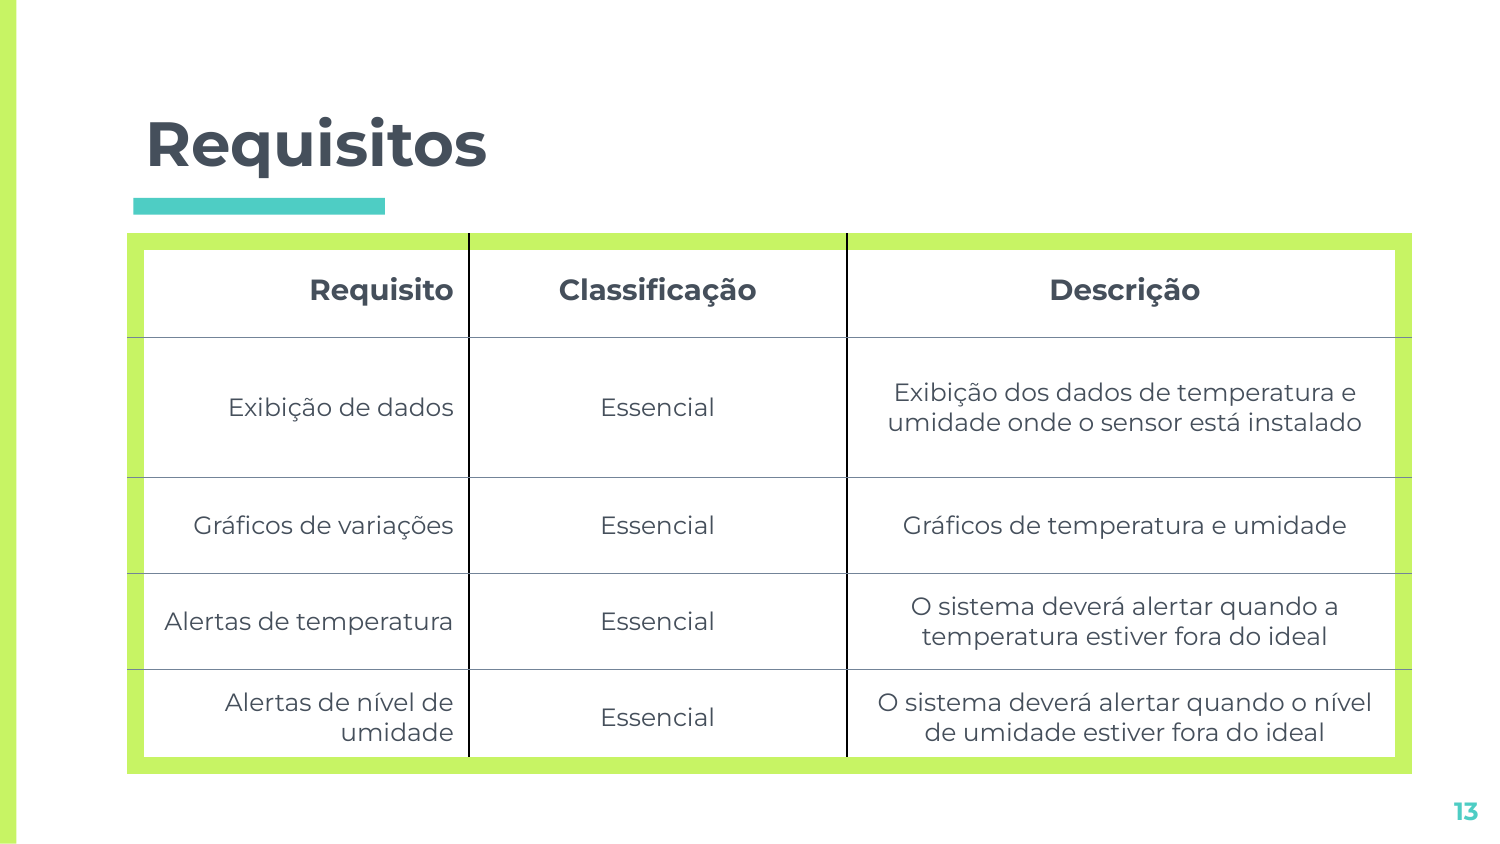

# Requisitos
| Requisito | Classificação | Descrição |
| --- | --- | --- |
| Exibição de dados | Essencial | Exibição dos dados de temperatura e umidade onde o sensor está instalado |
| Gráficos de variações | Essencial | Gráficos de temperatura e umidade |
| Alertas de temperatura | Essencial | O sistema deverá alertar quando a temperatura estiver fora do ideal |
| Alertas de nível de umidade | Essencial | O sistema deverá alertar quando o nível de umidade estiver fora do ideal |
13